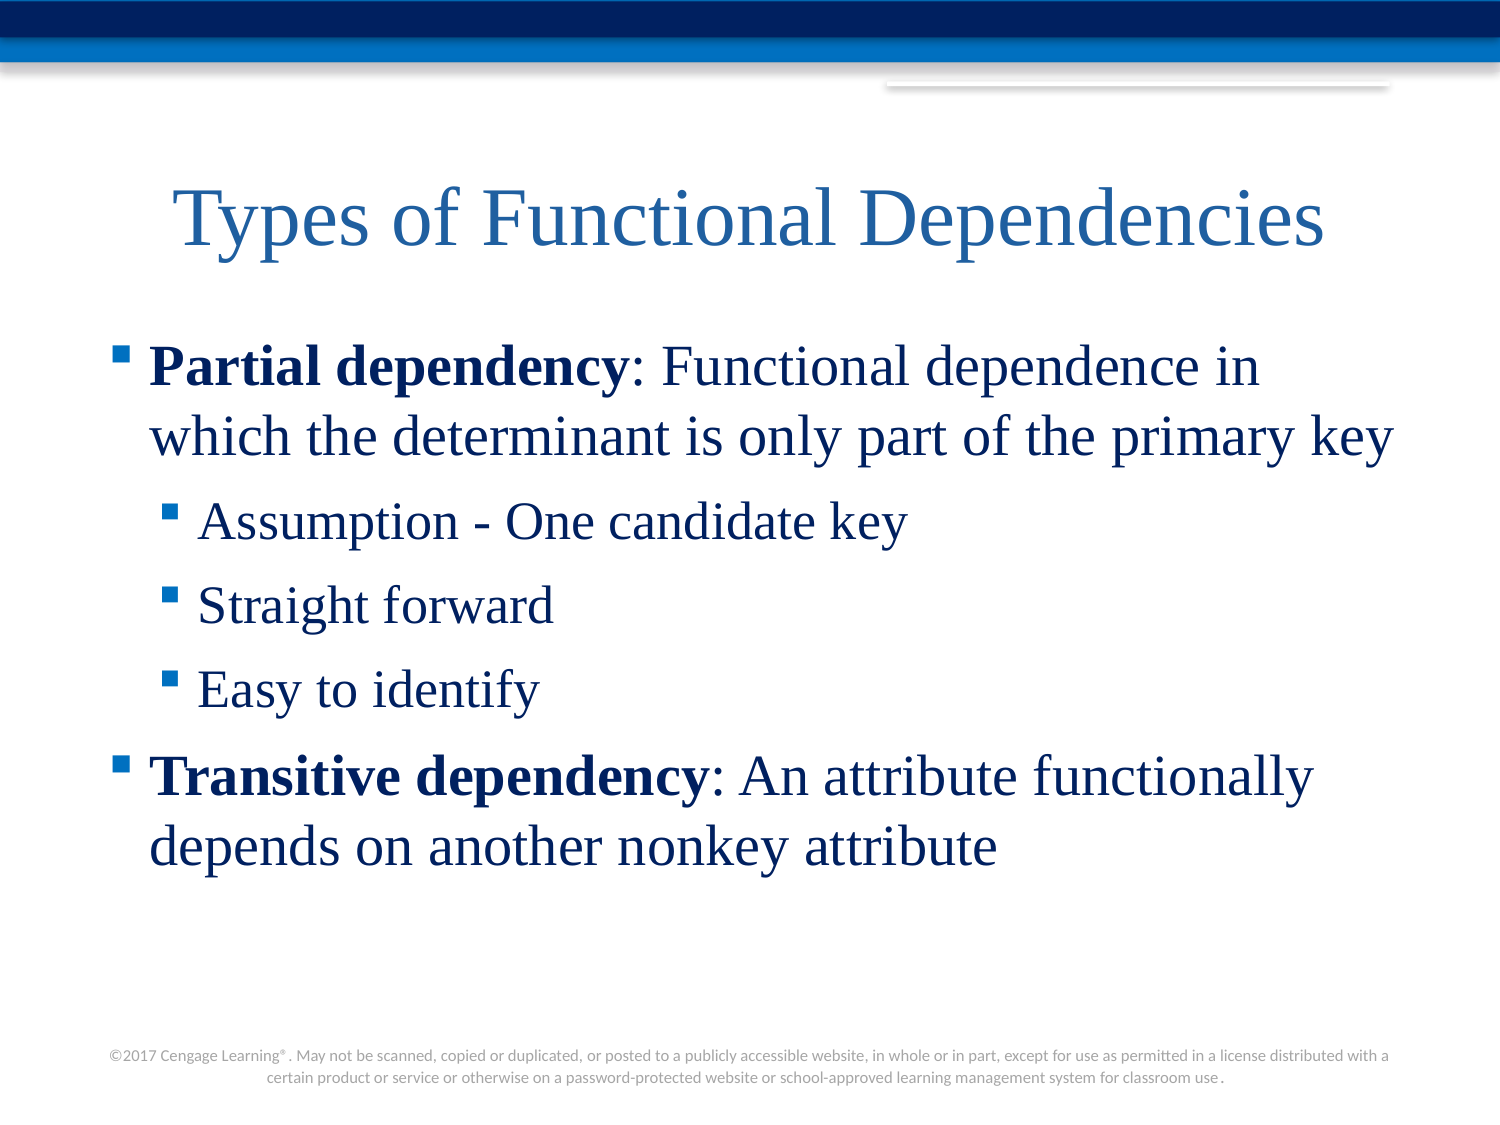

# Types of Functional Dependencies
Partial dependency: Functional dependence in which the determinant is only part of the primary key
Assumption - One candidate key
Straight forward
Easy to identify
Transitive dependency: An attribute functionally depends on another nonkey attribute